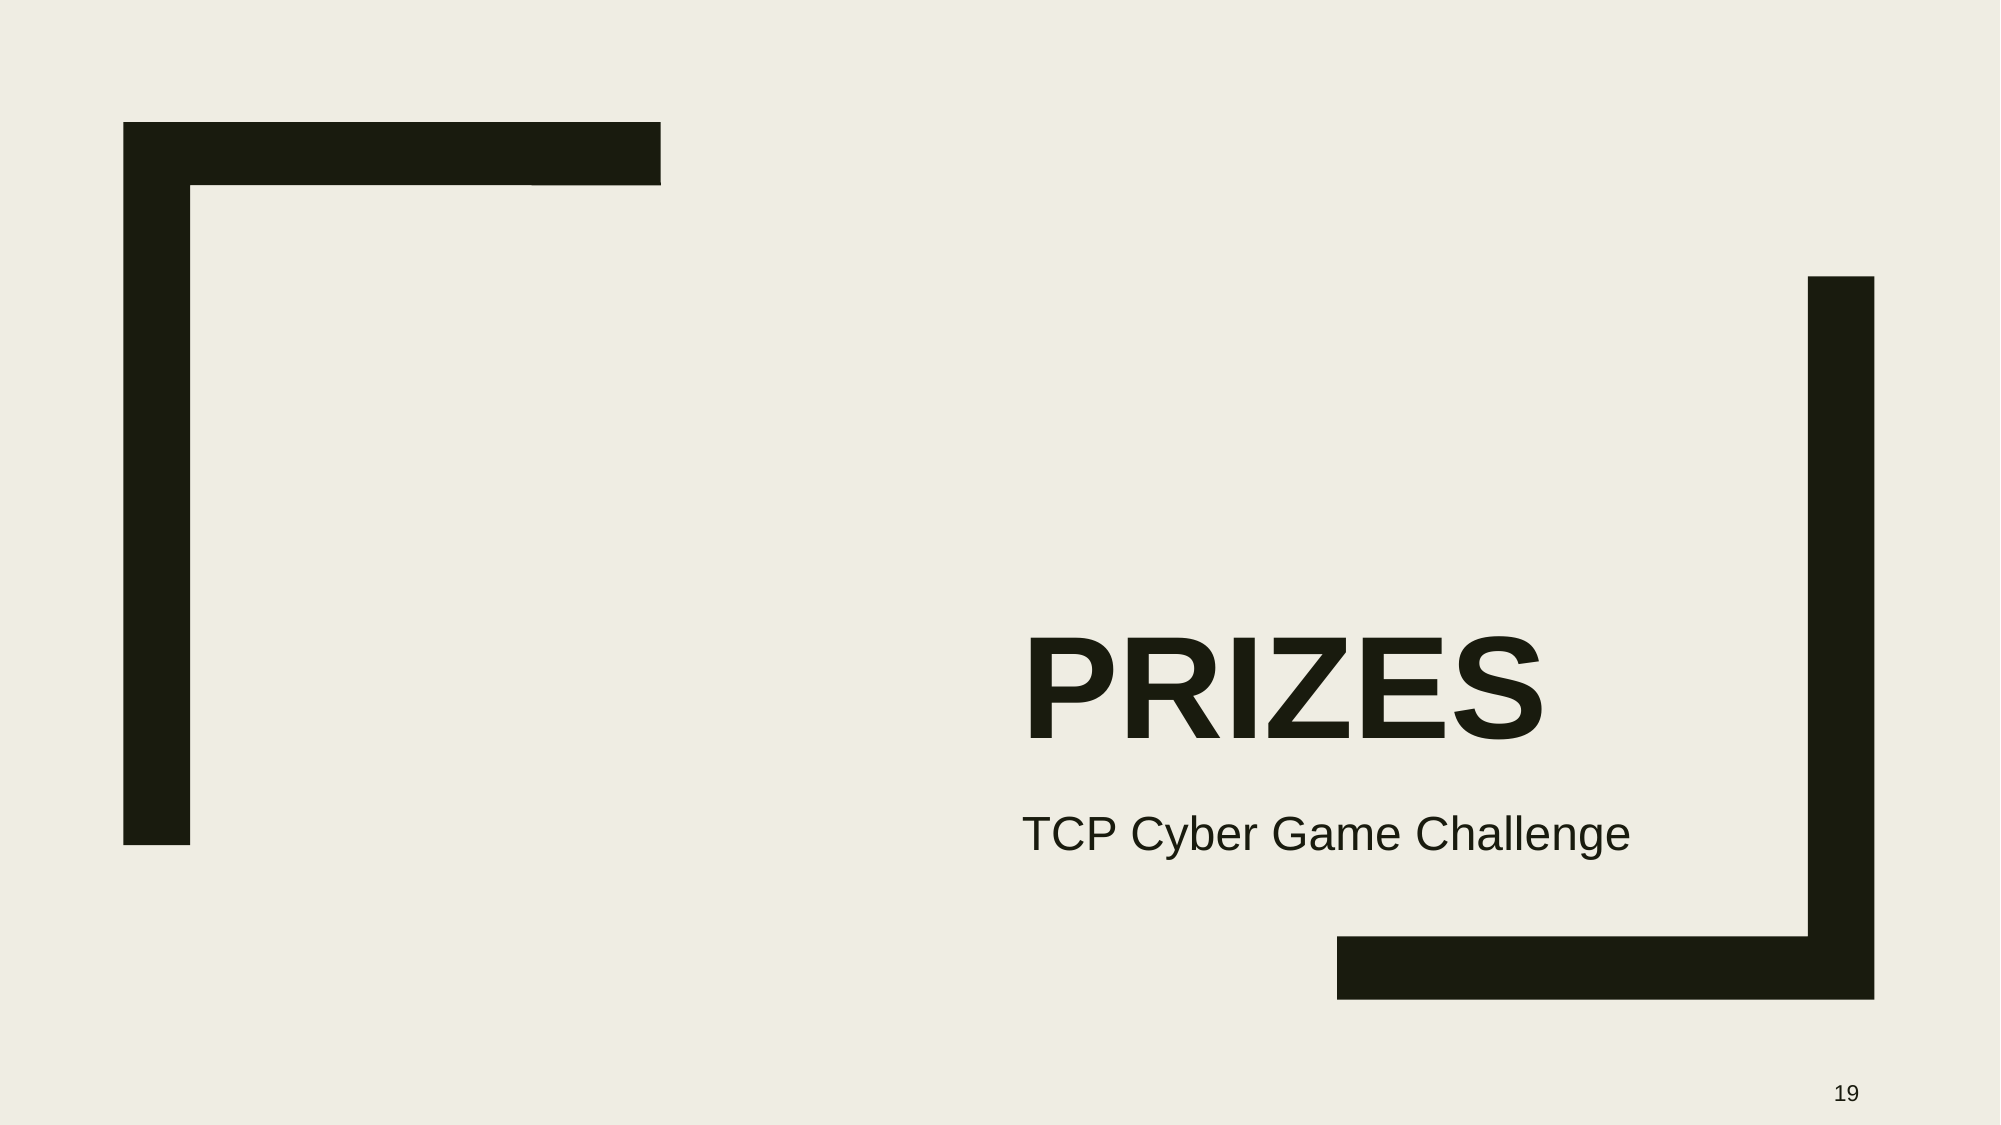

# Prizes
TCP Cyber Game Challenge
19